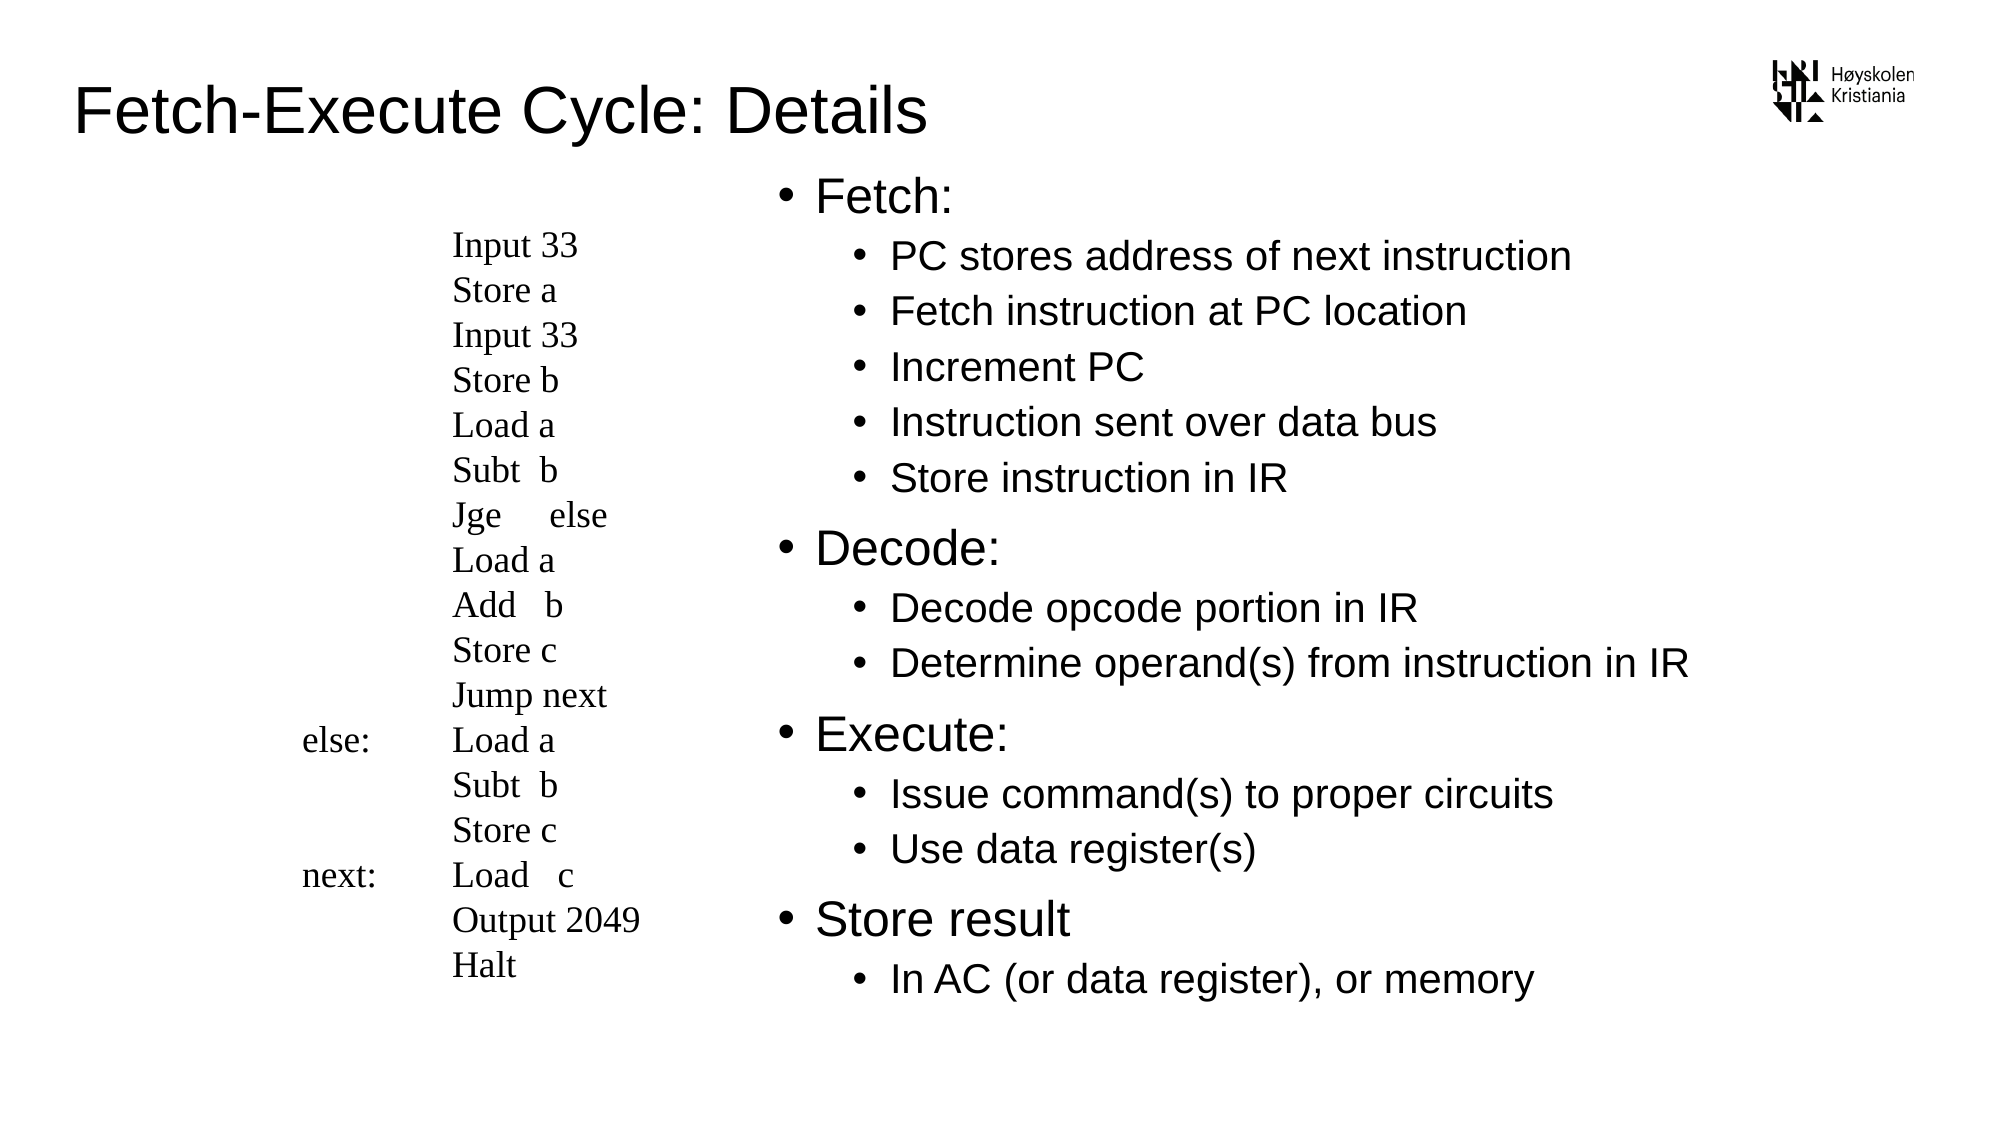

# Fetch-Execute Cycle: Details
Fetch:
PC stores address of next instruction
Fetch instruction at PC location
Increment PC
Instruction sent over data bus
Store instruction in IR
Decode:
Decode opcode portion in IR
Determine operand(s) from instruction in IR
Execute:
Issue command(s) to proper circuits
Use data register(s)
Store result
In AC (or data register), or memory
	Input 33
	Store a
	Input 33
	Store b
	Load a
	Subt  b
	Jge     else
	Load a
	Add   b
	Store c
	Jump next
else:	Load a
   	Subt  b
	Store c
next:	Load   c
	Output 2049
	Halt